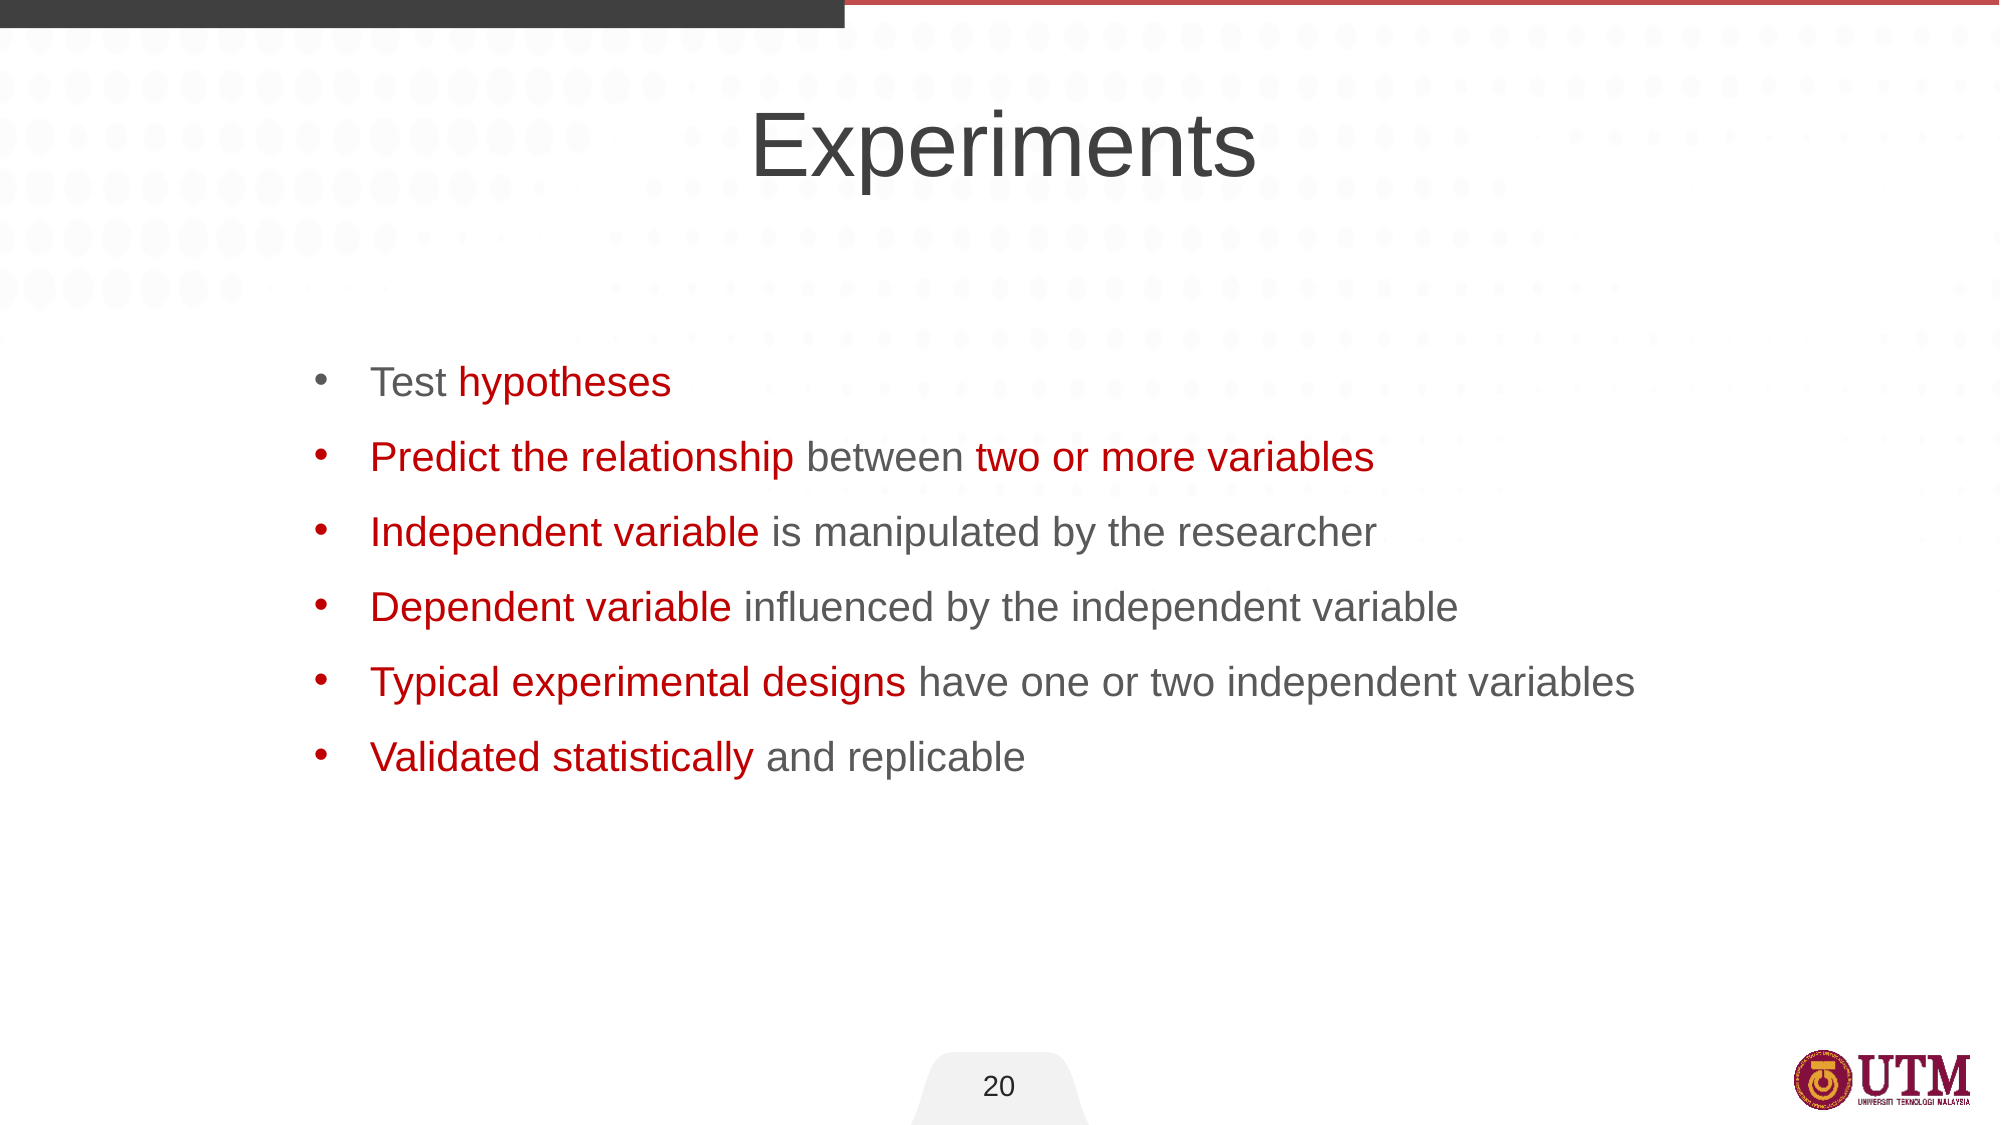

Experiments
Test hypotheses
Predict the relationship between two or more variables
Independent variable is manipulated by the researcher
Dependent variable influenced by the independent variable
Typical experimental designs have one or two independent variables
Validated statistically and replicable

20